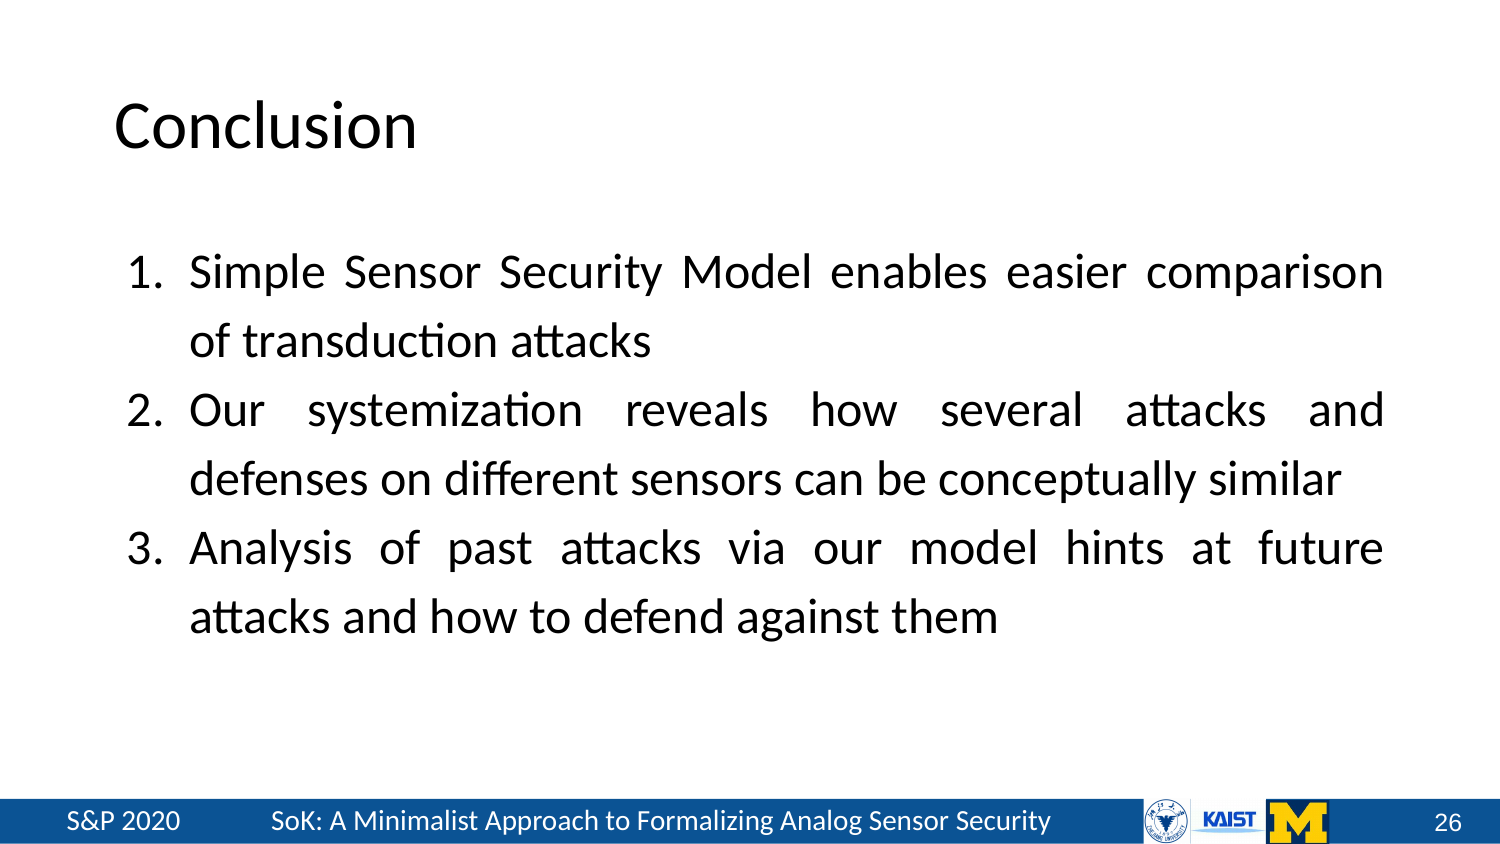

# Conclusion
Simple Sensor Security Model enables easier comparison of transduction attacks
Our systemization reveals how several attacks and defenses on different sensors can be conceptually similar
Analysis of past attacks via our model hints at future attacks and how to defend against them
26